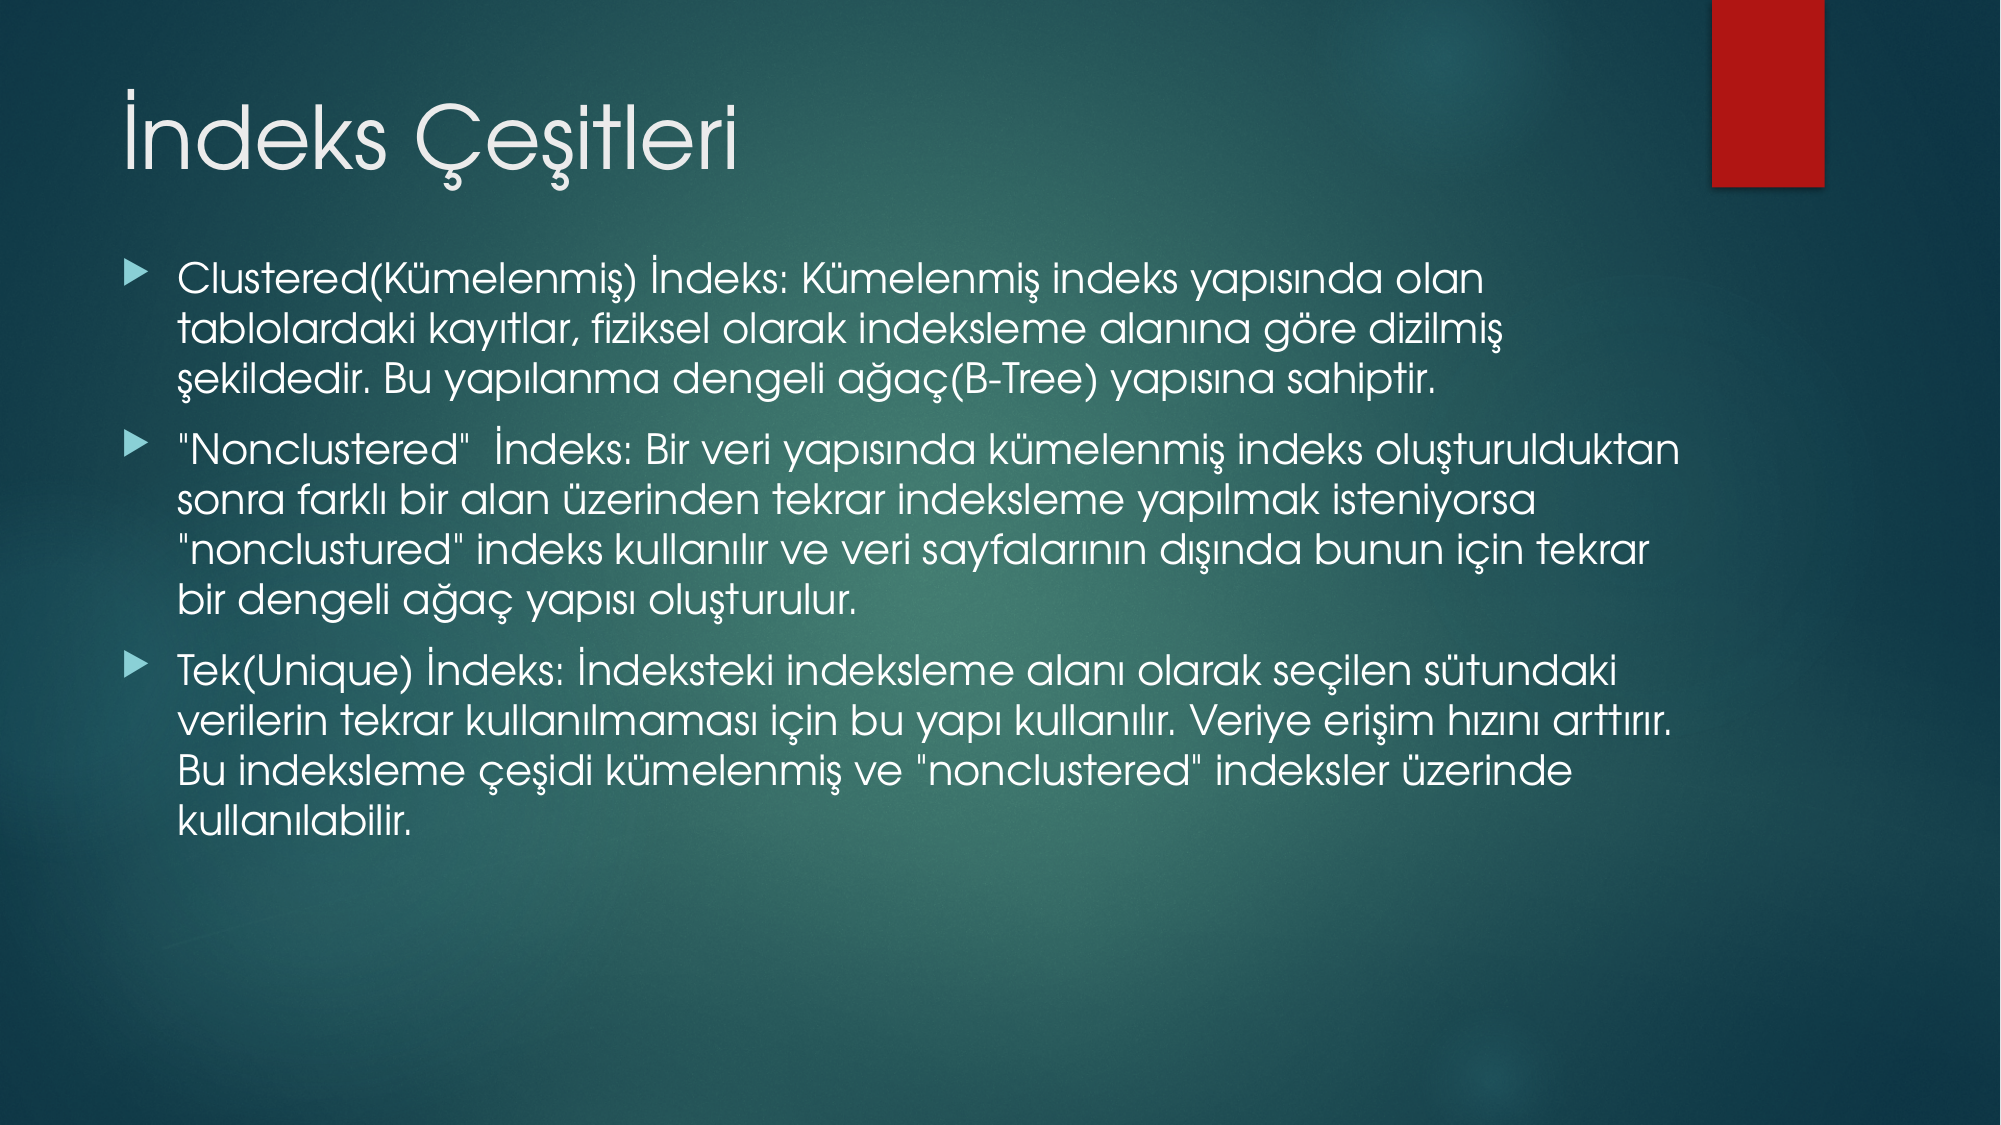

# İndeks Çeşitleri
Clustered(Kümelenmiş) İndeks: Kümelenmiş indeks yapısında olan tablolardaki kayıtlar, fiziksel olarak indeksleme alanına göre dizilmiş şekildedir. Bu yapılanma dengeli ağaç(B-Tree) yapısına sahiptir.
"Nonclustered"  İndeks: Bir veri yapısında kümelenmiş indeks oluşturulduktan sonra farklı bir alan üzerinden tekrar indeksleme yapılmak isteniyorsa "nonclustured" indeks kullanılır ve veri sayfalarının dışında bunun için tekrar bir dengeli ağaç yapısı oluşturulur.
Tek(Unique) İndeks: İndeksteki indeksleme alanı olarak seçilen sütundaki verilerin tekrar kullanılmaması için bu yapı kullanılır. Veriye erişim hızını arttırır. Bu indeksleme çeşidi kümelenmiş ve "nonclustered" indeksler üzerinde kullanılabilir.